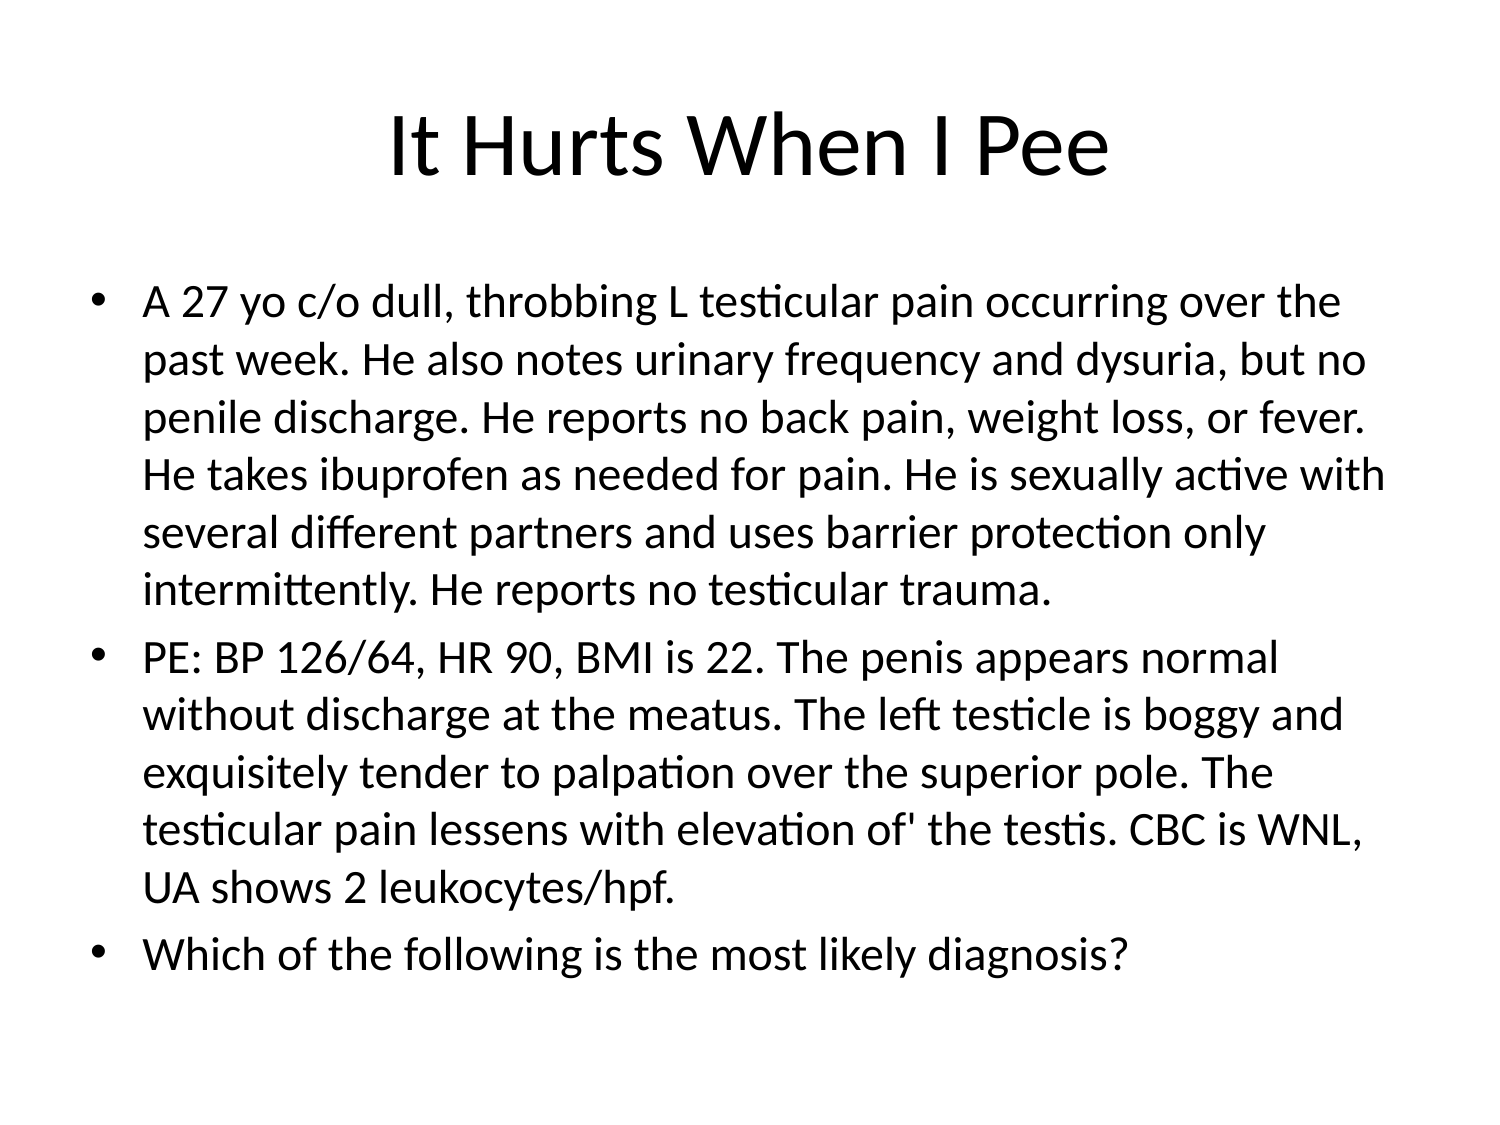

# It Hurts When I Pee
A 27 yo c/o dull, throbbing L testicular pain occurring over the past week. He also notes urinary frequency and dysuria, but no penile discharge. He reports no back pain, weight loss, or fever. He takes ibuprofen as needed for pain. He is sexually active with several different partners and uses barrier protection only intermittently. He reports no testicular trauma.
PE: BP 126/64, HR 90, BMI is 22. The penis appears normal without discharge at the meatus. The left testicle is boggy and exquisitely tender to palpation over the superior pole. The testicular pain lessens with elevation of' the testis. CBC is WNL, UA shows 2 leukocytes/hpf.
Which of the following is the most likely diagnosis?